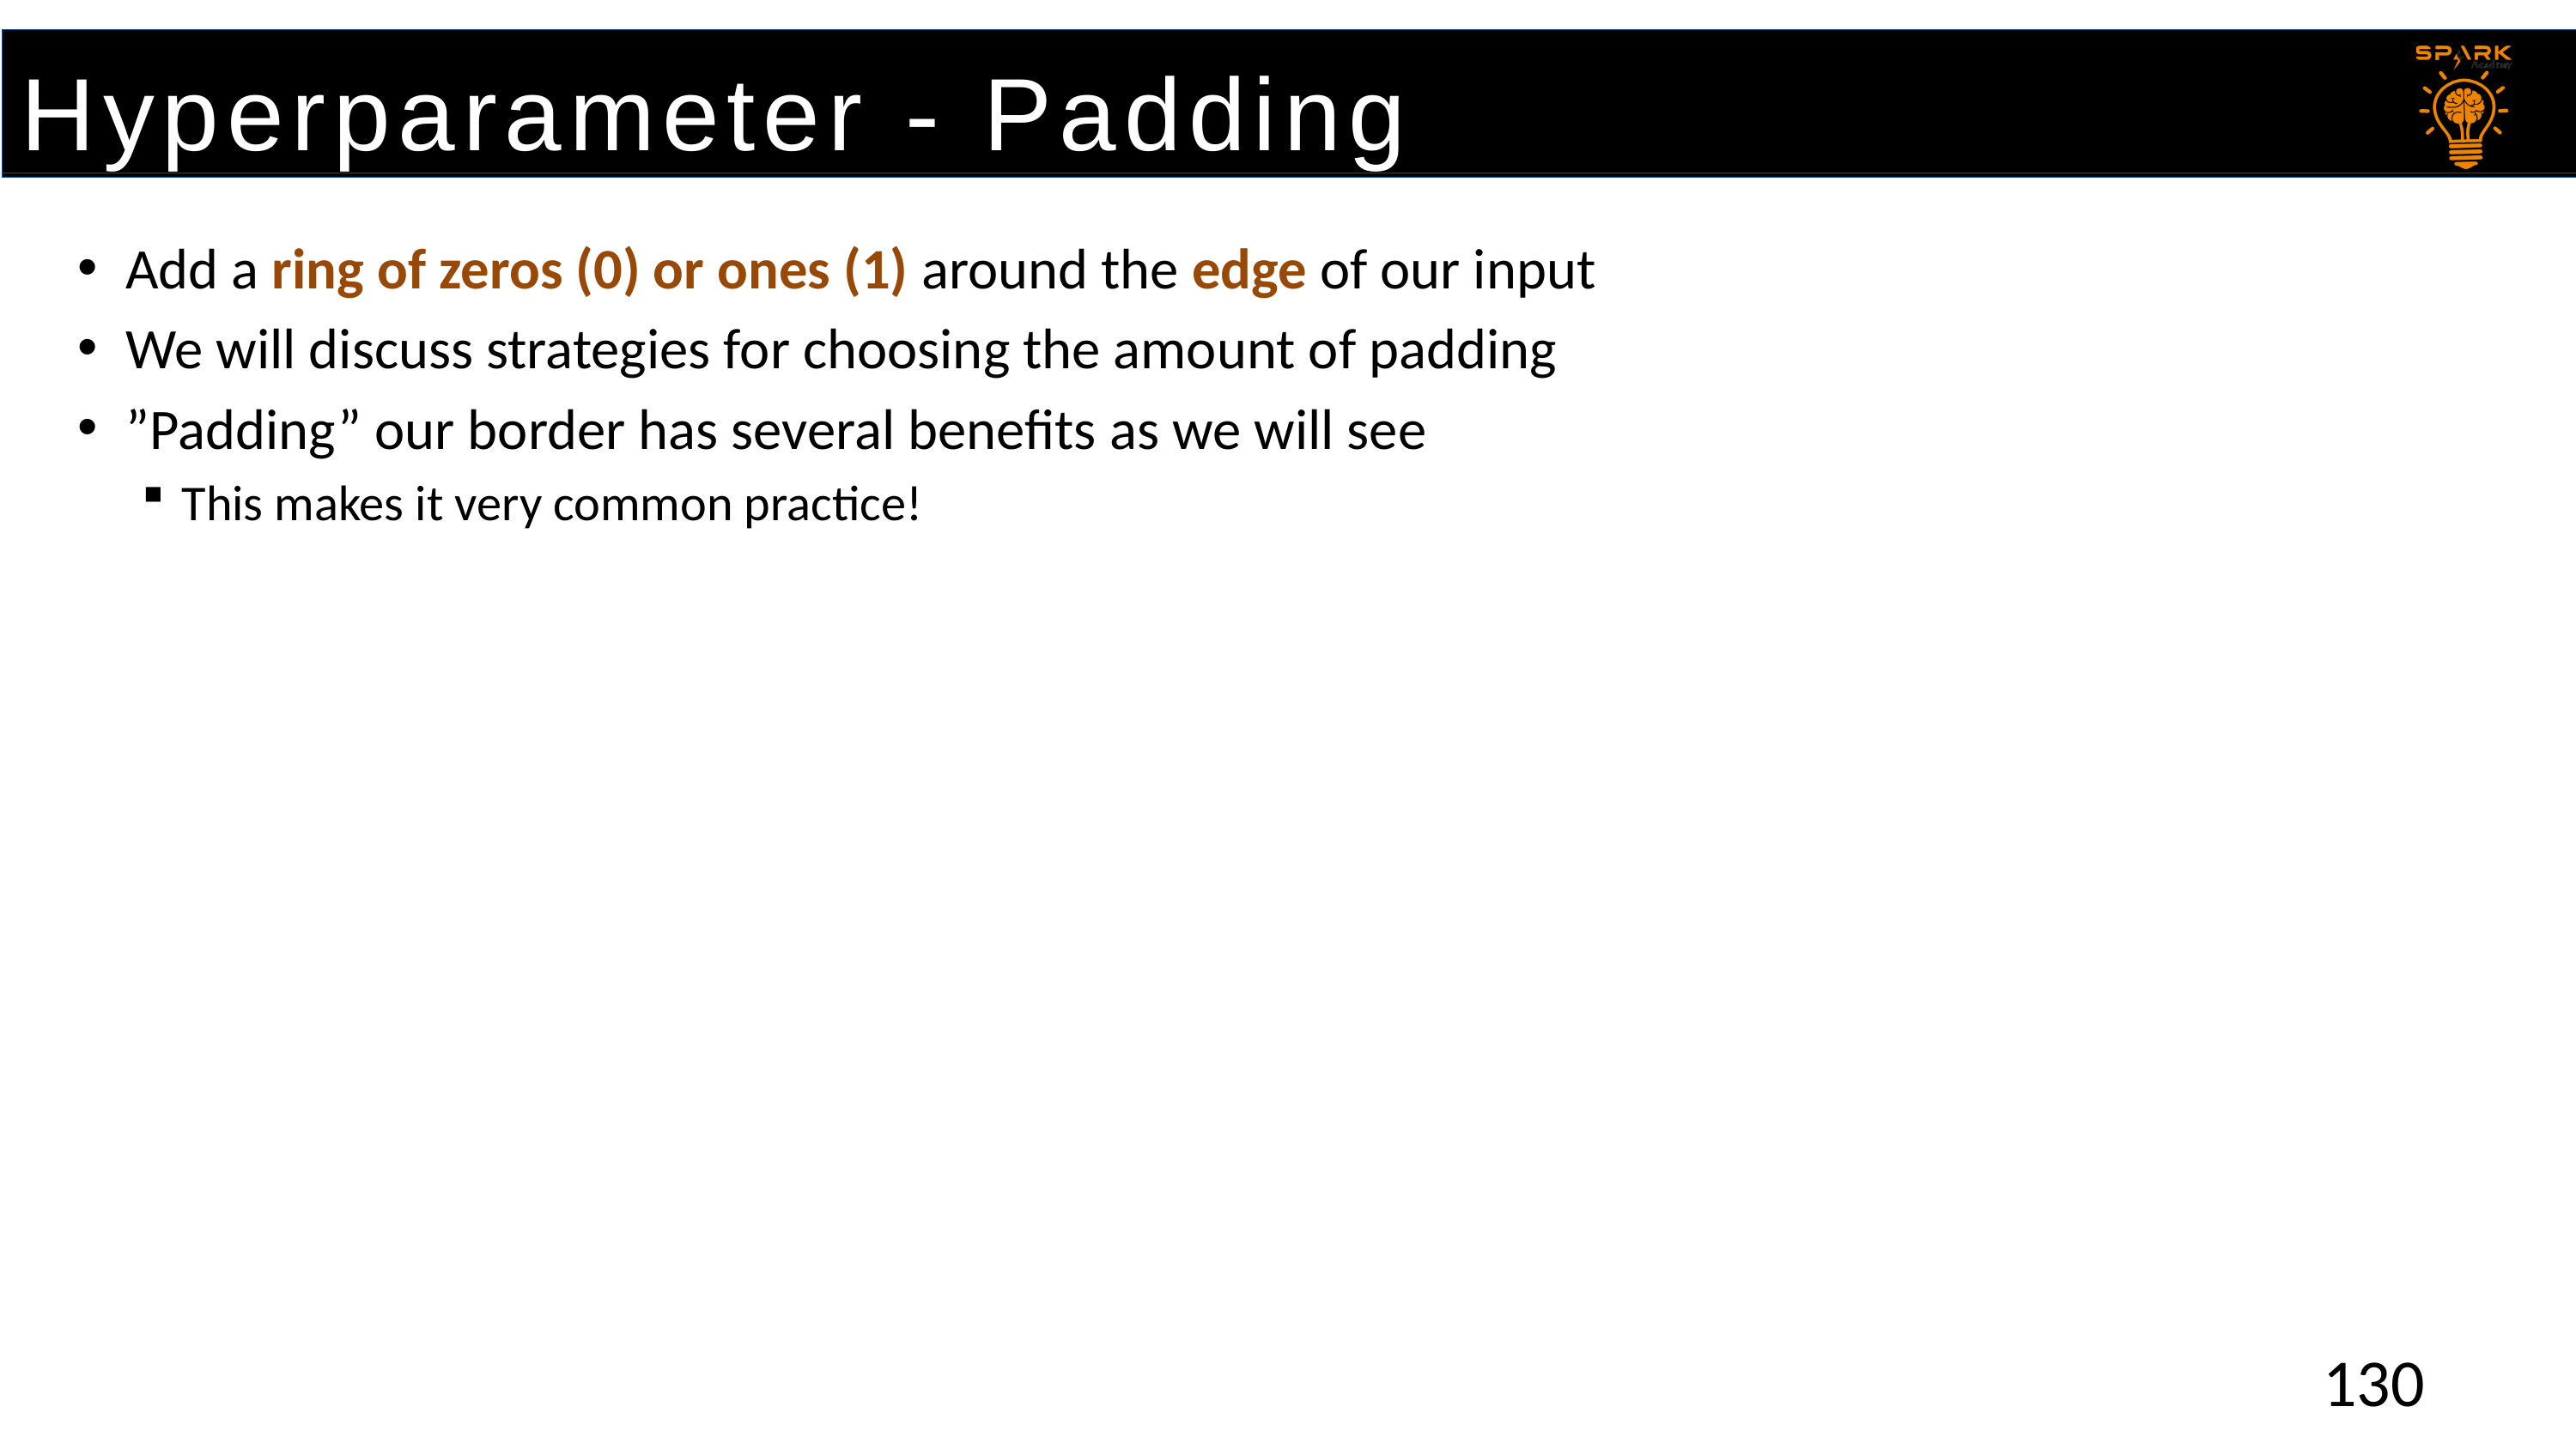

Hyperparameter - Padding

Add a ring of zeros (0) or ones (1) around the edge of our input
We will discuss strategies for choosing the amount of padding
”Padding” our border has several benefits as we will see
This makes it very common practice!
130
130